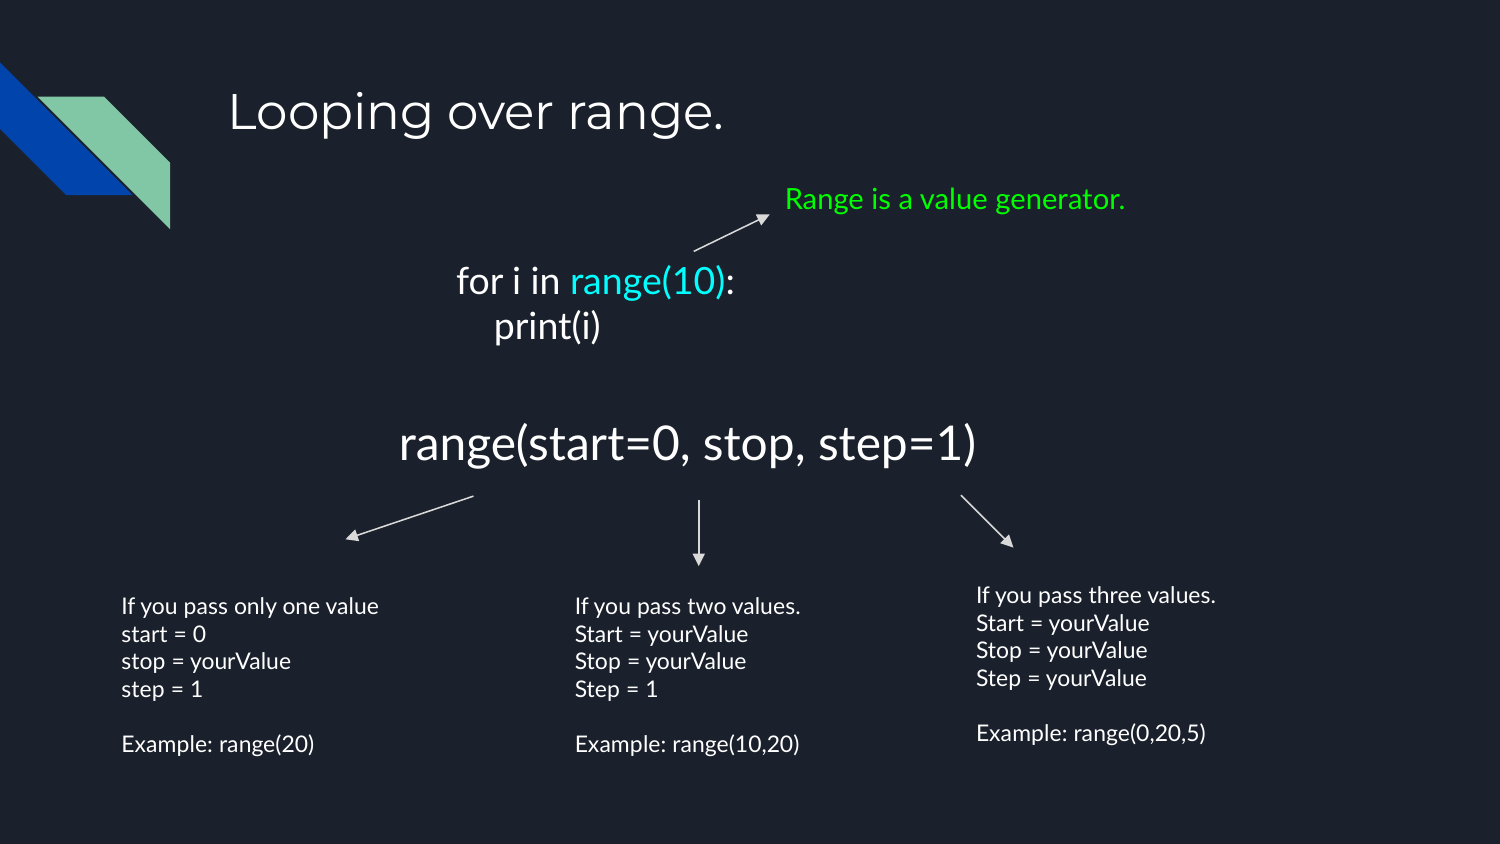

# Looping over range.
Range is a value generator.
for i in range(10):
    print(i)
range(start=0, stop, step=1)
If you pass three values.
Start = yourValue
Stop = yourValue
Step = yourValue

Example: range(0,20,5)
If you pass only one value
start = 0
stop = yourValue
step = 1

Example: range(20)
If you pass two values.
Start = yourValue
Stop = yourValue
Step = 1

Example: range(10,20)